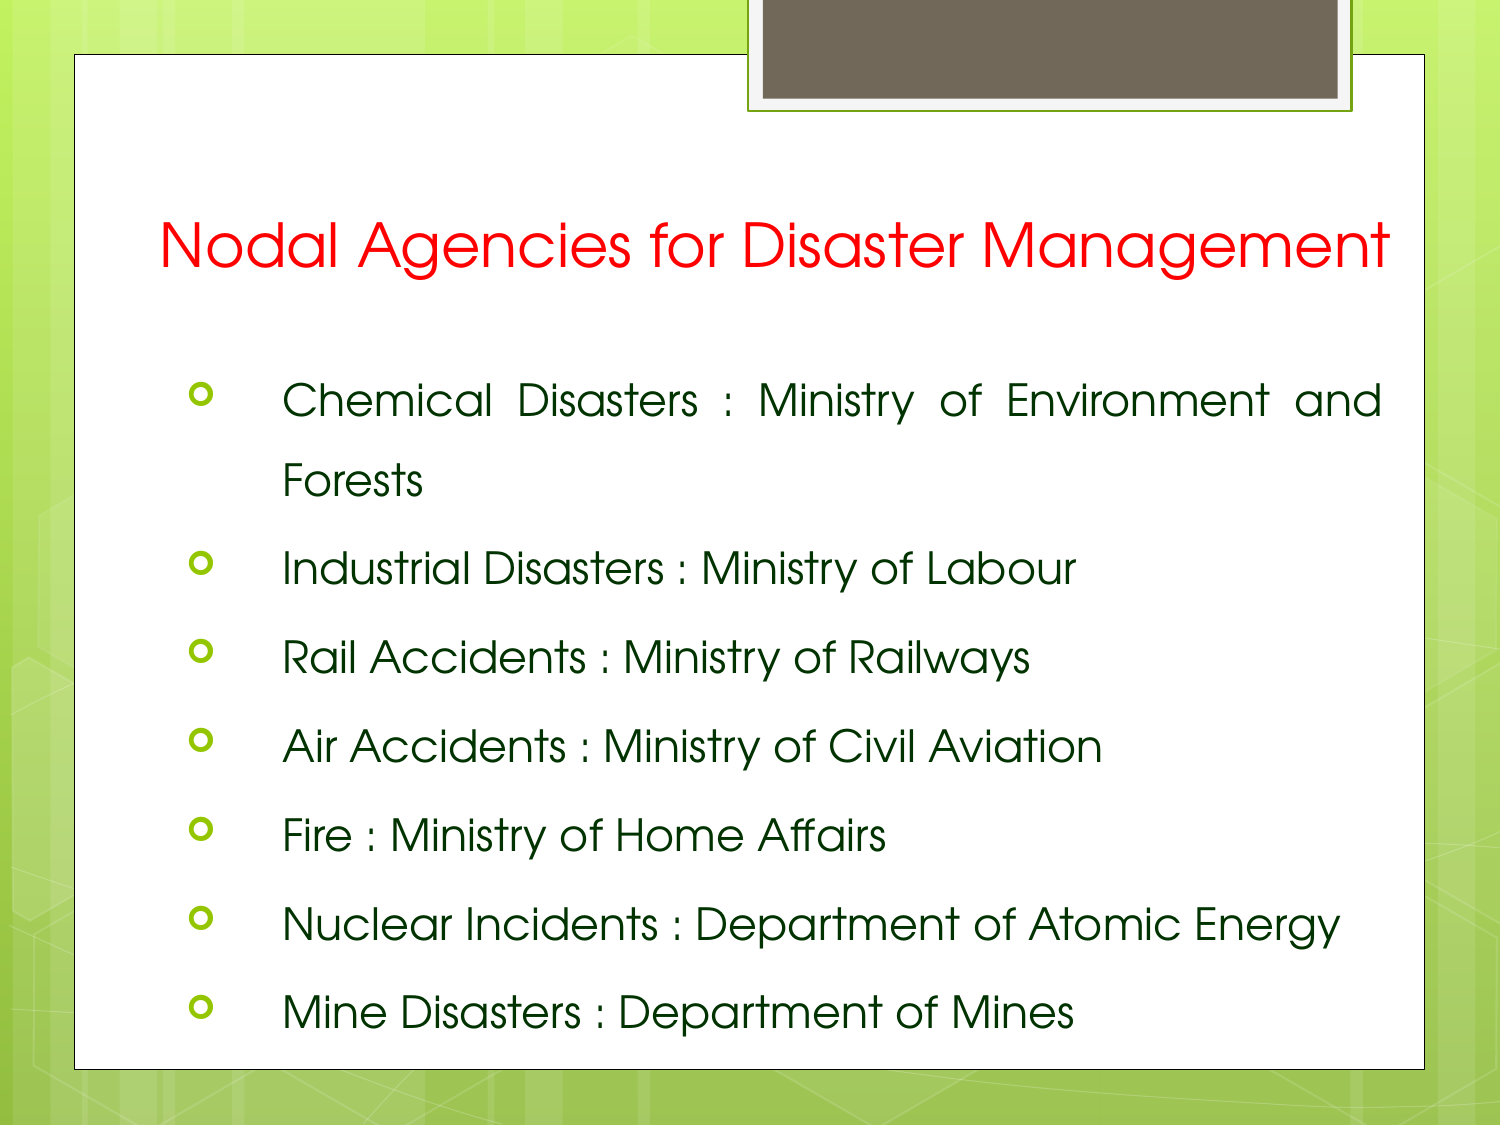

# Nodal Agencies for Disaster Management
Chemical Disasters : Ministry of Environment and Forests
Industrial Disasters : Ministry of Labour
Rail Accidents : Ministry of Railways
Air Accidents : Ministry of Civil Aviation
Fire : Ministry of Home Affairs
Nuclear Incidents : Department of Atomic Energy
Mine Disasters : Department of Mines